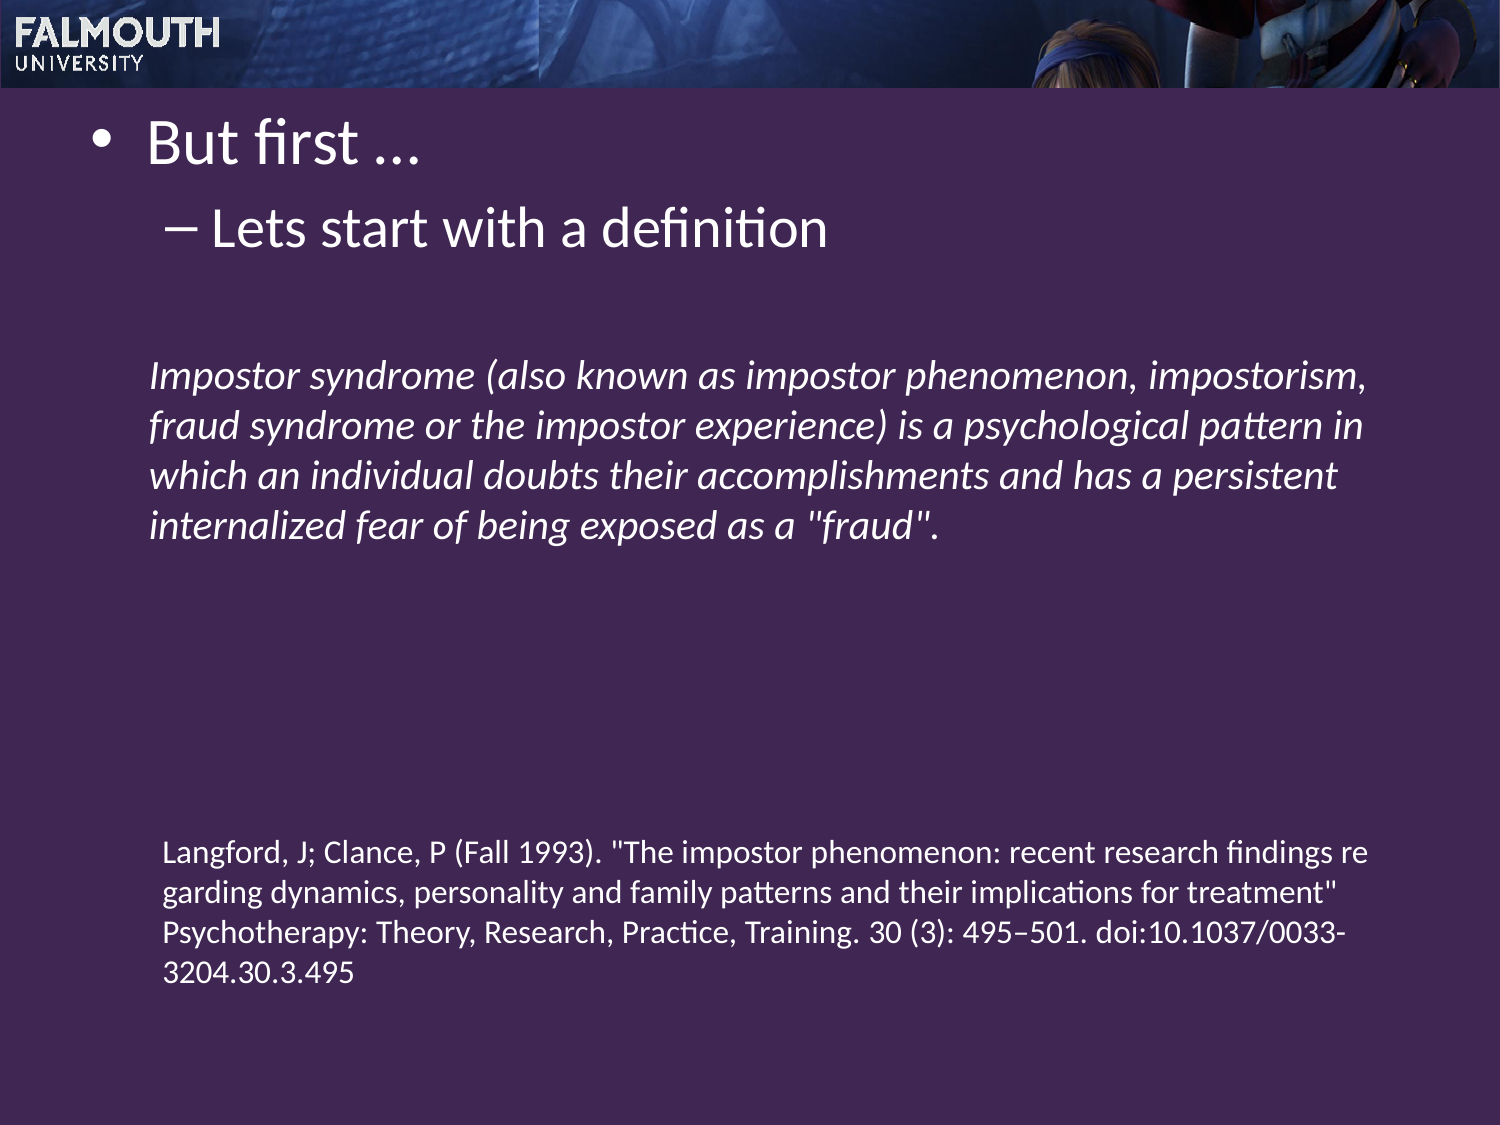

But first …
Lets start with a definition

Impostor syndrome (also known as impostor phenomenon, impostorism,
fraud syndrome or the impostor experience) is a psychological pattern in which an individual doubts their accomplishments and has a persistent
internalized fear of being exposed as a "fraud".
Langford, J; Clance, P (Fall 1993). "The impostor phenomenon: recent research findings regarding dynamics, personality and family patterns and their implications for treatment"
Psychotherapy: Theory, Research, Practice, Training. 30 (3): 495–501. doi:10.1037/0033-3204.30.3.495